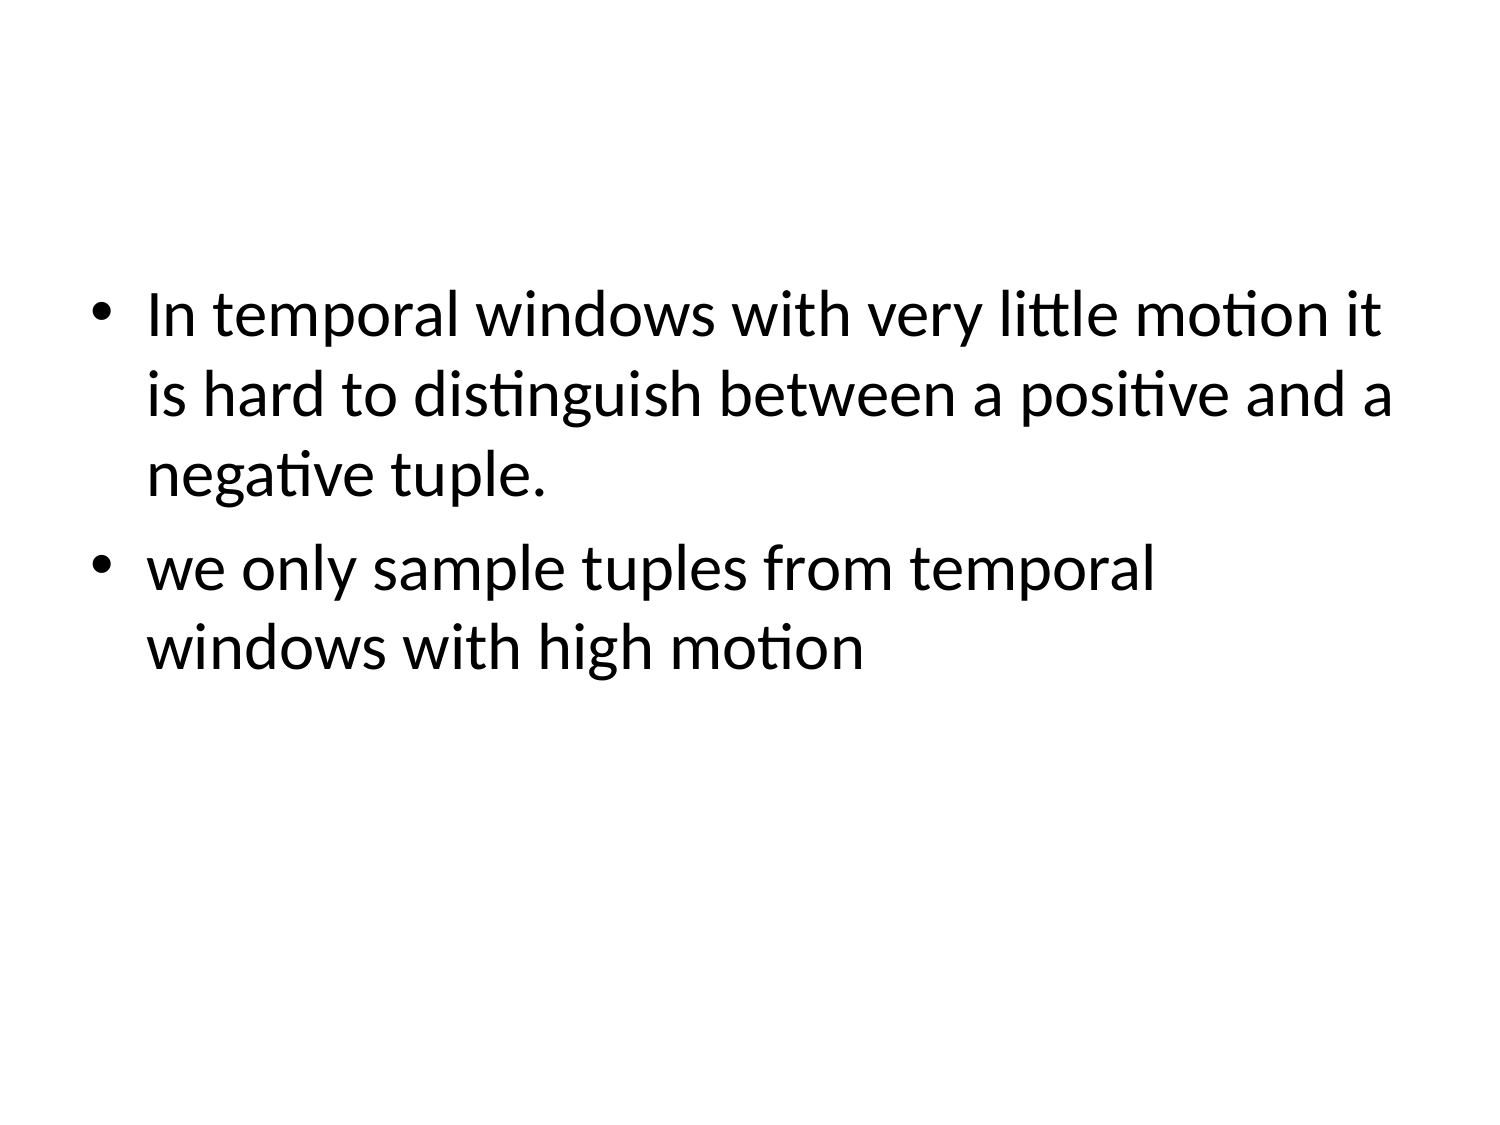

#
In temporal windows with very little motion it is hard to distinguish between a positive and a negative tuple.
we only sample tuples from temporal windows with high motion